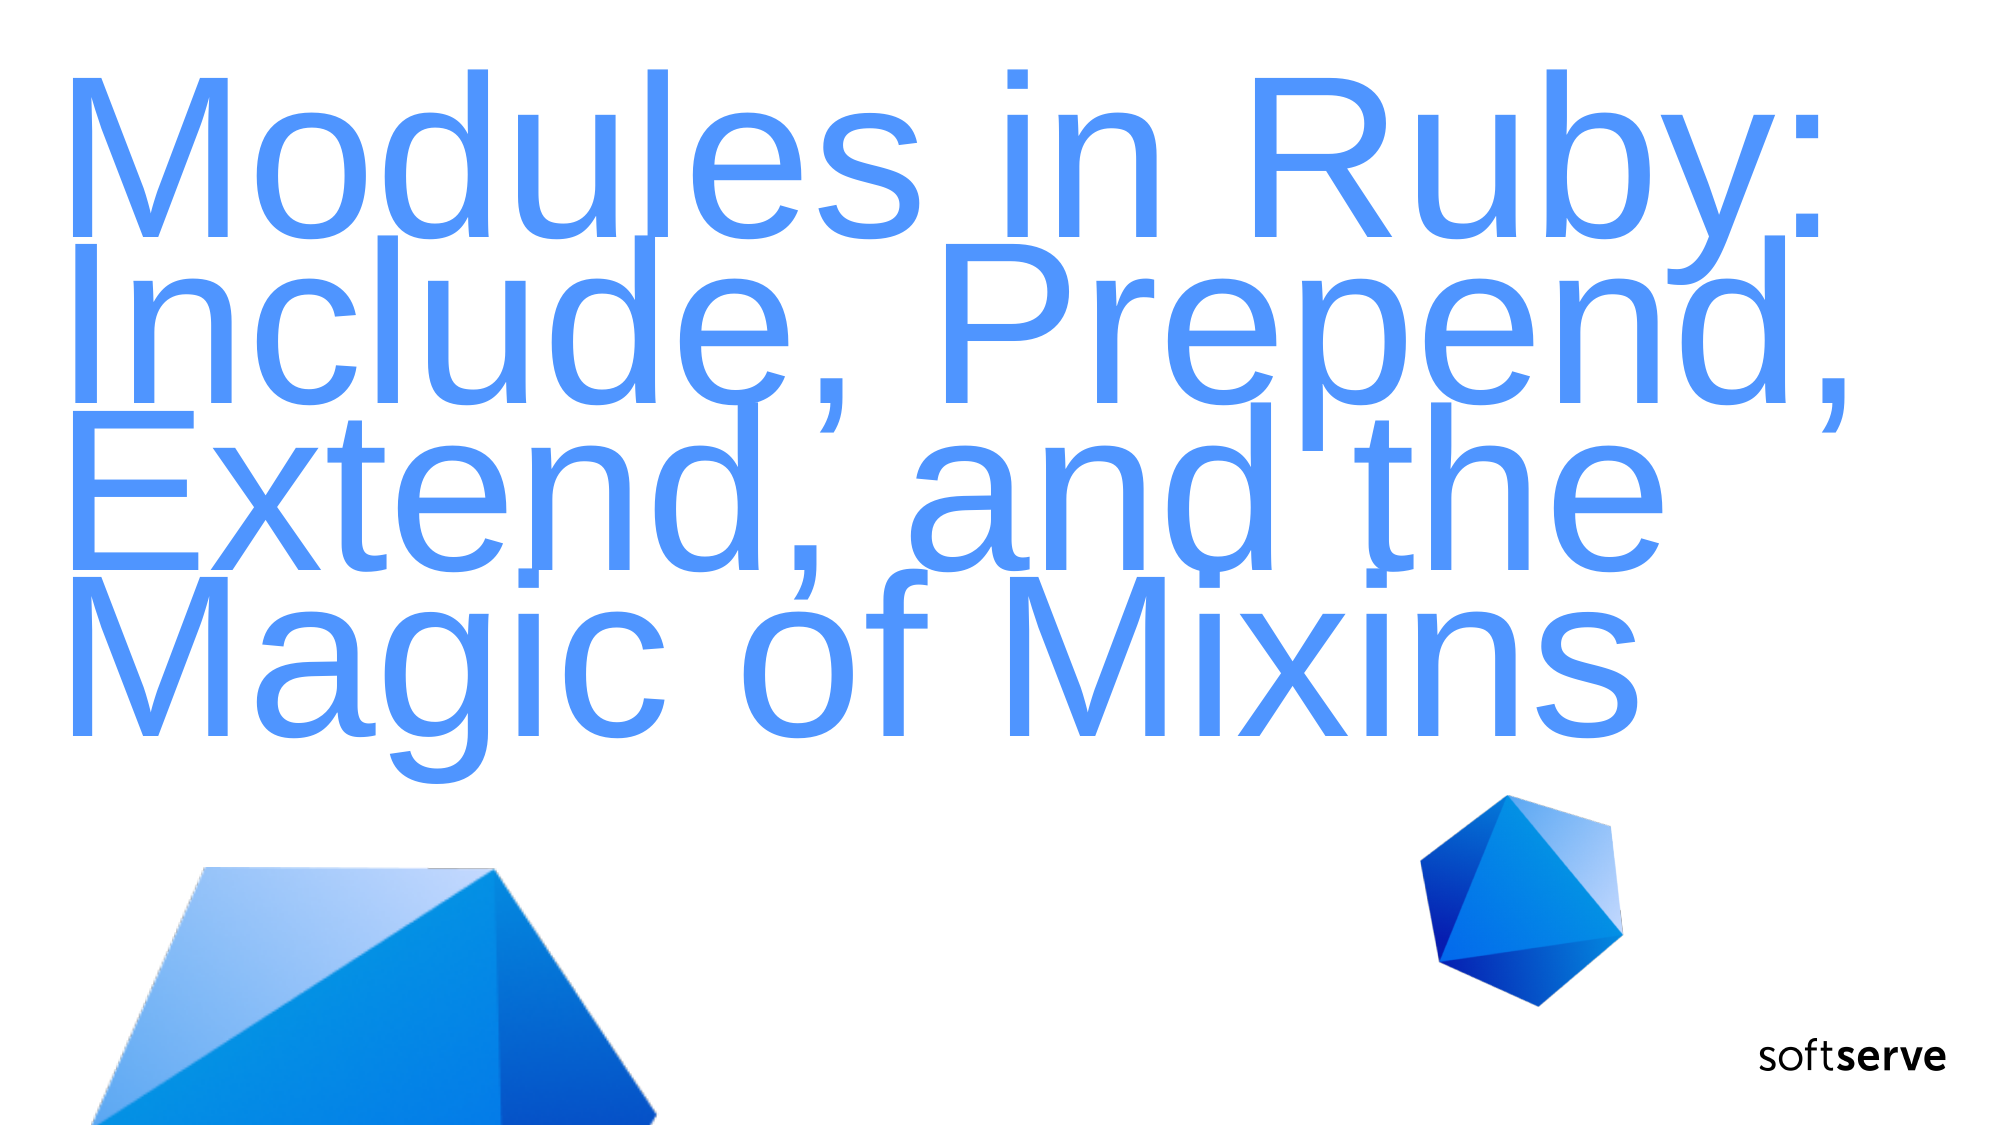

# Modules in Ruby: Include, Prepend, Extend, and the Magic of Mixins